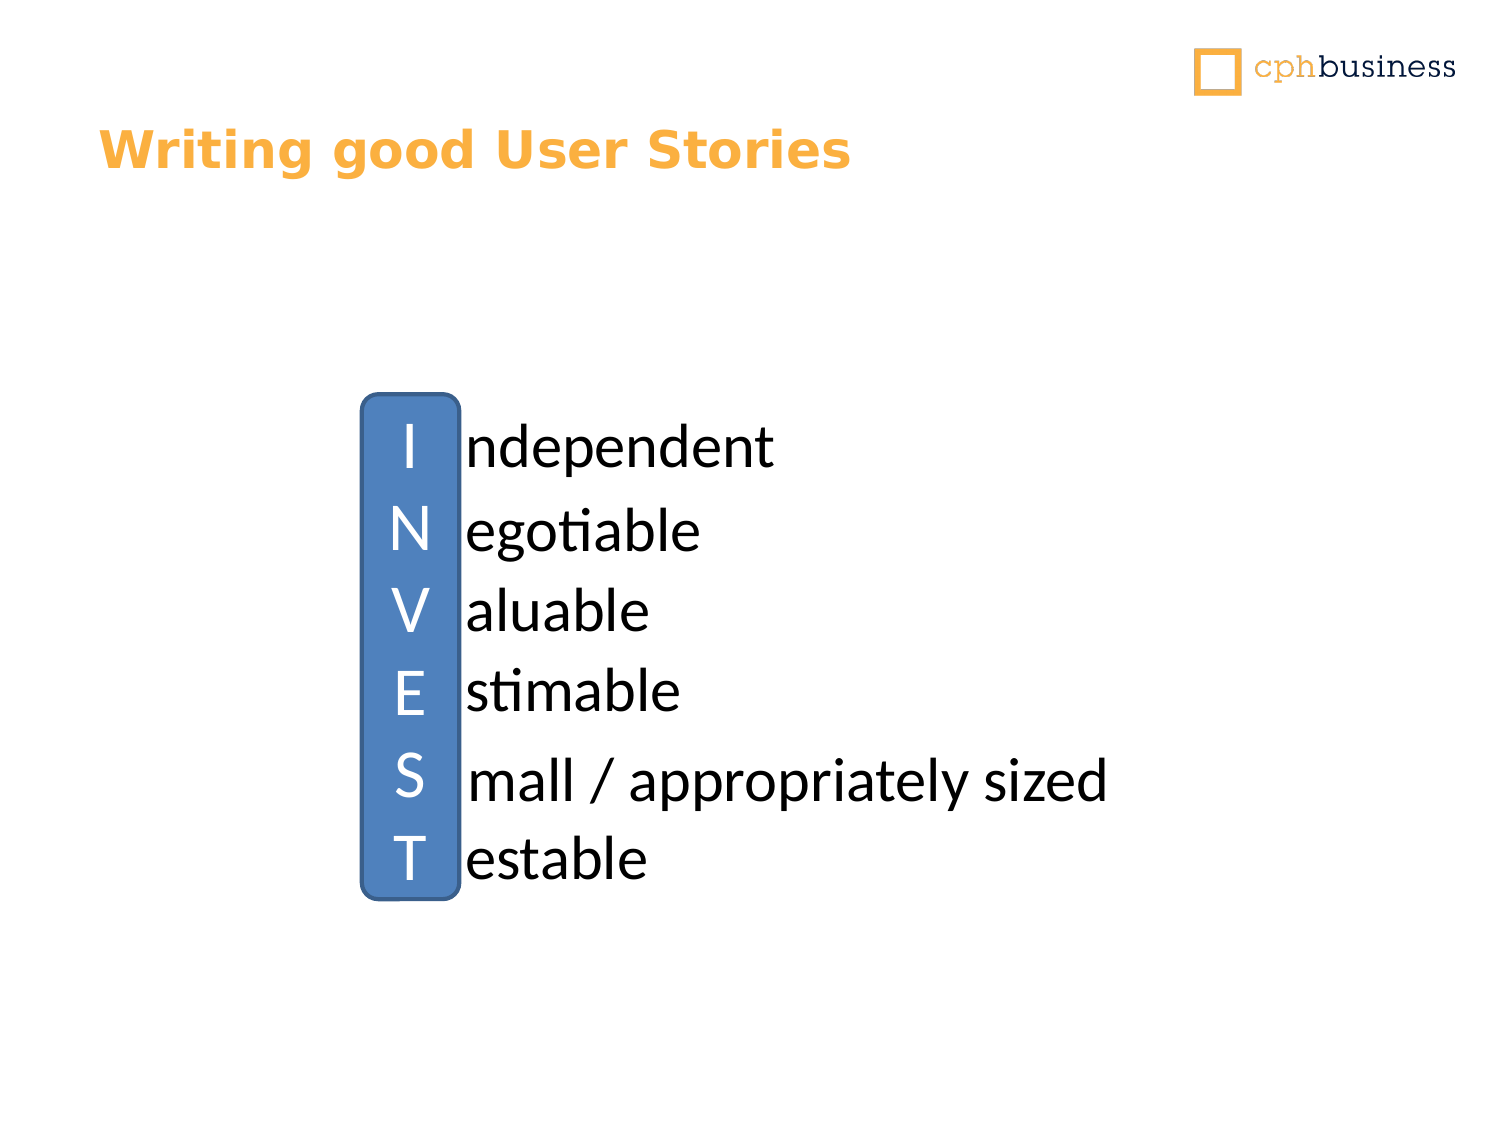

Writing good User Stories
I
N
V
E
S
T
ndependent
egotiable
aluable
stimable
mall / appropriately sized
estable